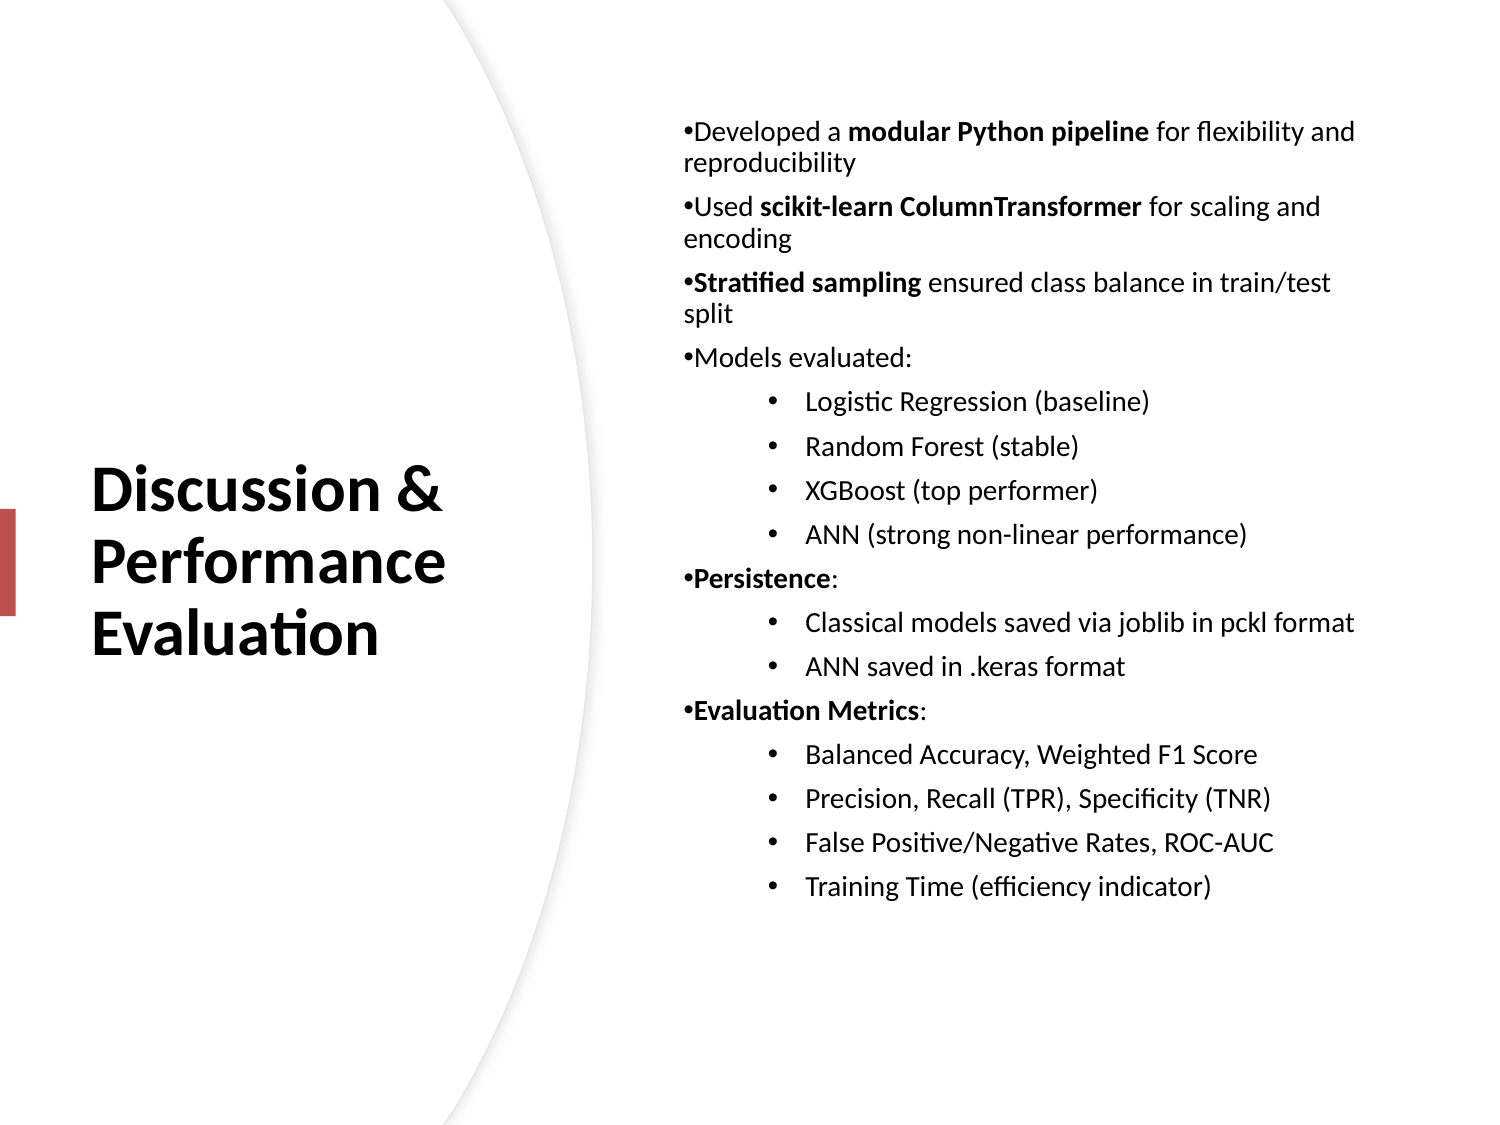

Developed a modular Python pipeline for flexibility and reproducibility
Used scikit-learn ColumnTransformer for scaling and encoding
Stratified sampling ensured class balance in train/test split
Models evaluated:
Logistic Regression (baseline)
Random Forest (stable)
XGBoost (top performer)
ANN (strong non-linear performance)
Persistence:
Classical models saved via joblib in pckl format
ANN saved in .keras format
Evaluation Metrics:
Balanced Accuracy, Weighted F1 Score
Precision, Recall (TPR), Specificity (TNR)
False Positive/Negative Rates, ROC-AUC
Training Time (efficiency indicator)
# Discussion & Performance Evaluation